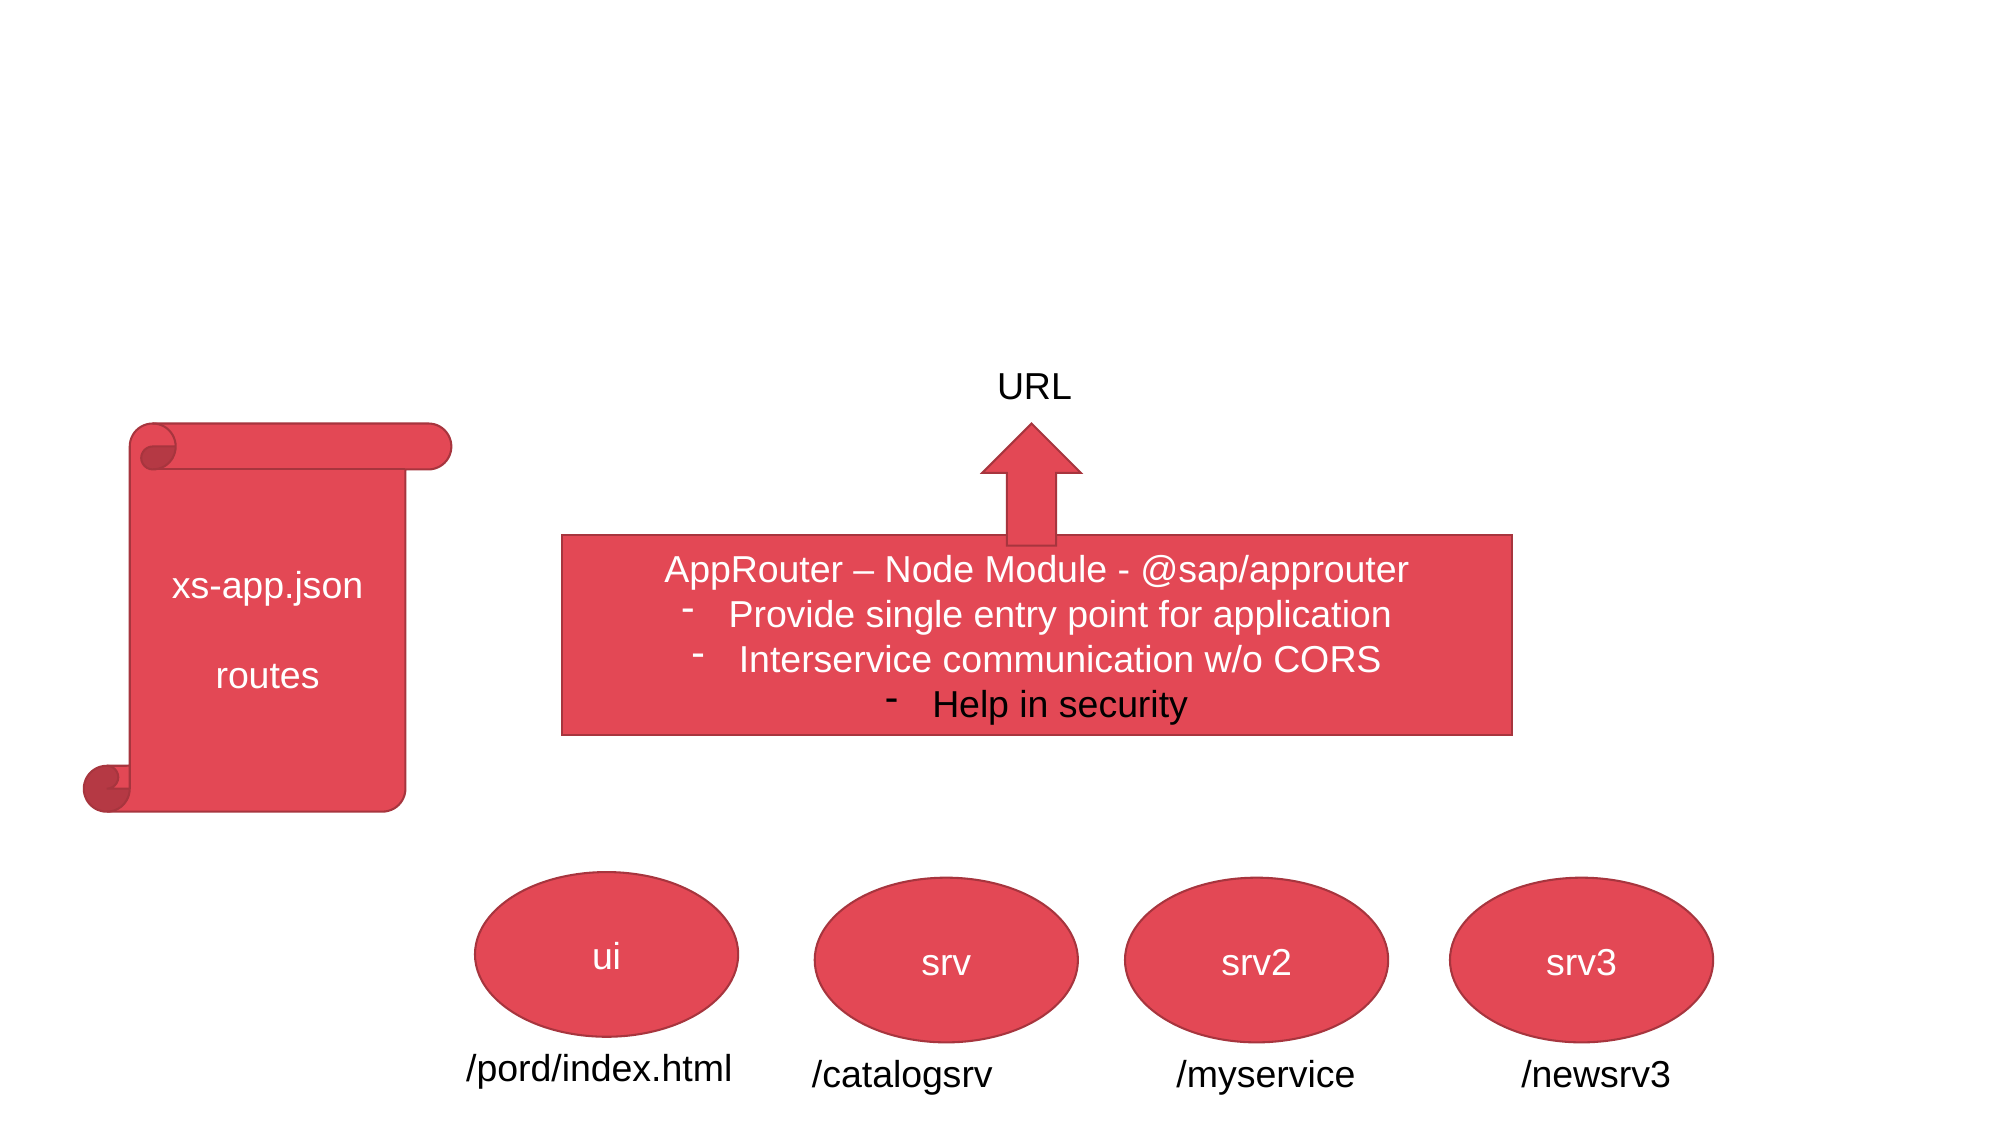

URL
xs-app.json

routes

AppRouter – Node Module - @sap/approuter
Provide single entry point for application
Interservice communication w/o CORS
Help in security
ui
srv2
srv
srv3
/pord/index.html
/catalogsrv
/myservice
/newsrv3